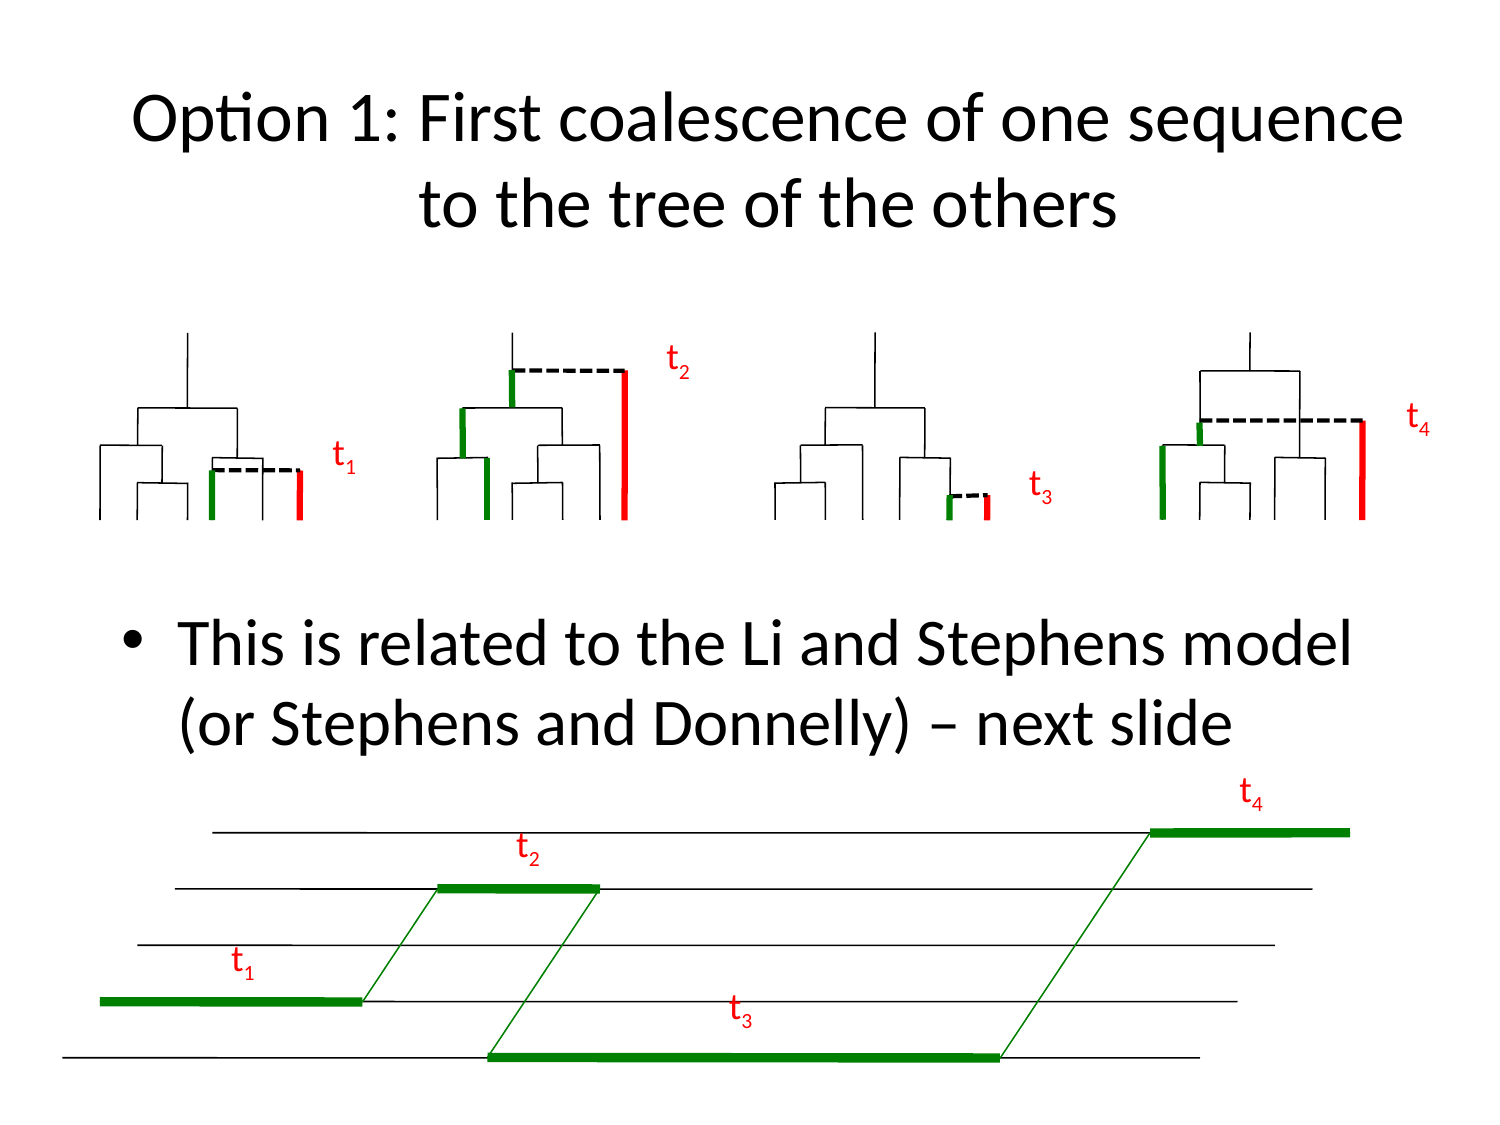

# Option 1: First coalescence of one sequence to the tree of the others
t2
t4
t2
t1
t3
t4
t1
t3
This is related to the Li and Stephens model (or Stephens and Donnelly) – next slide